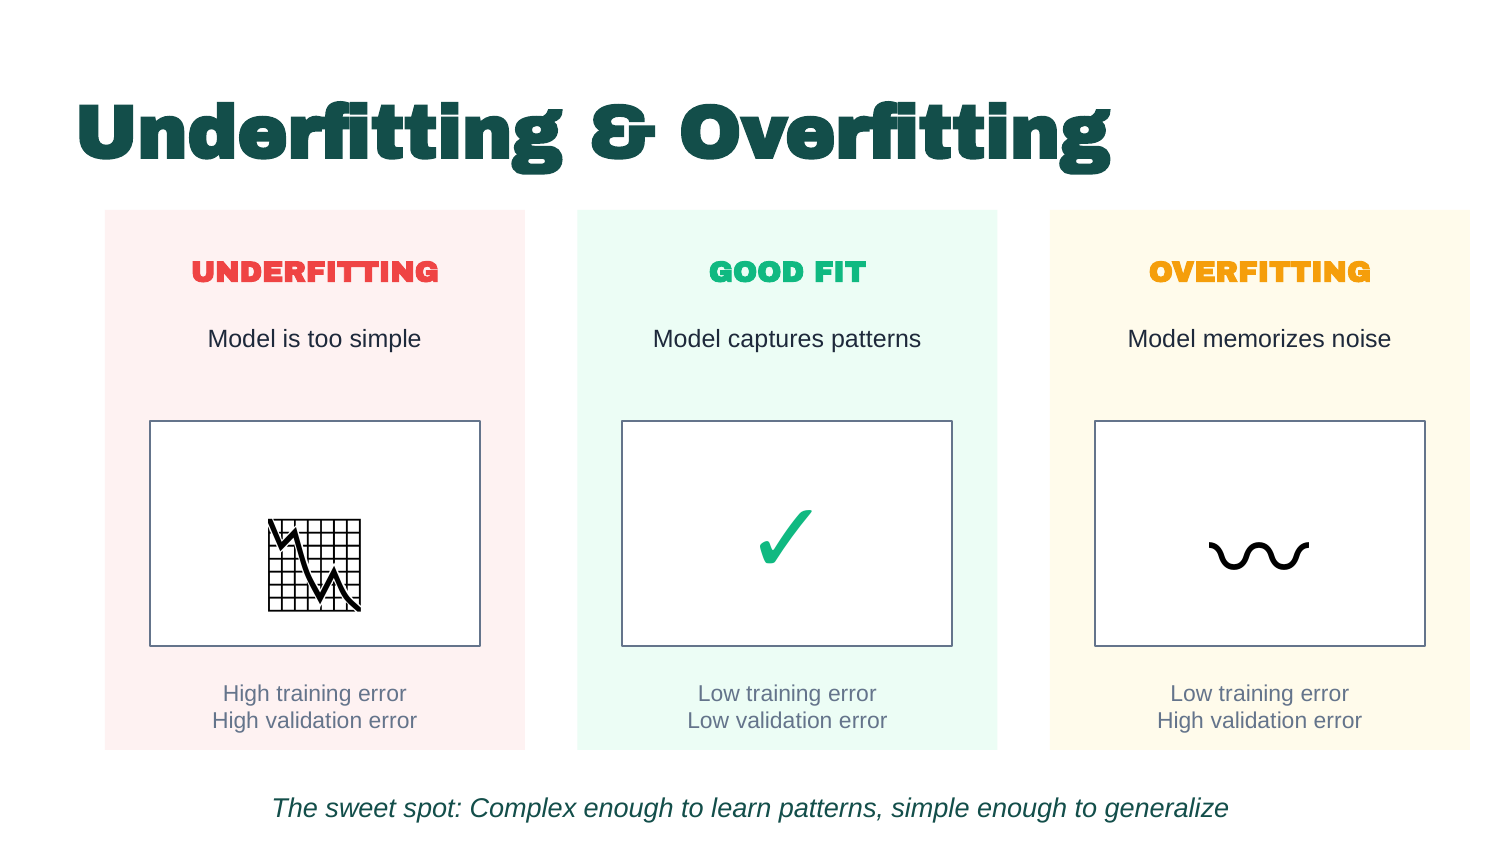

Underfitting & Overfitting

UNDERFITTING
GOOD FIT
OVERFITTING
Model is too simple
Model captures patterns
Model memorizes noise

✓
📉
〰️
High training error
High validation error
Low training error
Low validation error
Low training error
High validation error
The sweet spot: Complex enough to learn patterns, simple enough to generalize